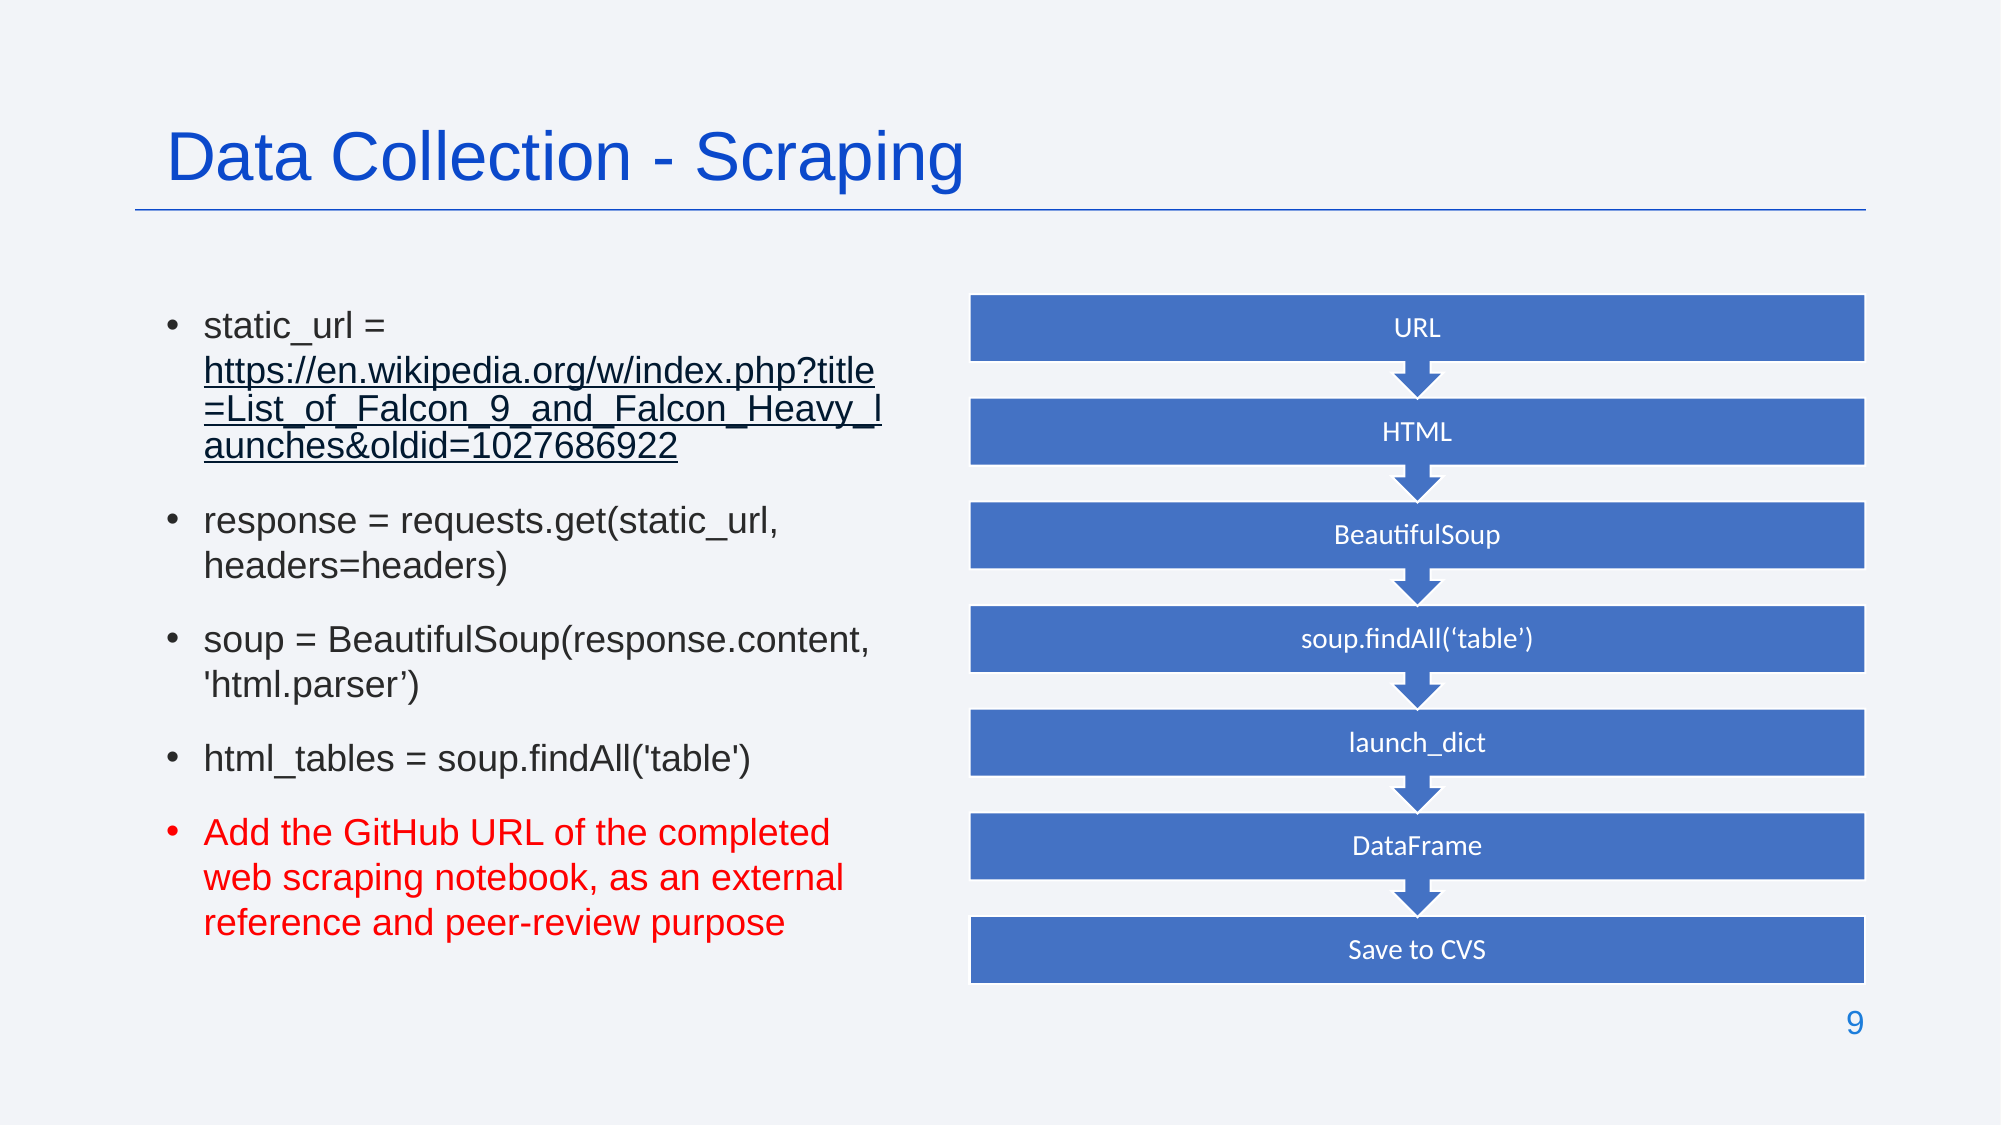

Data Collection - Scraping
static_url = https://en.wikipedia.org/w/index.php?title=List_of_Falcon_9_and_Falcon_Heavy_launches&oldid=1027686922
response = requests.get(static_url, headers=headers)
soup = BeautifulSoup(response.content, 'html.parser’)
html_tables = soup.findAll('table')
Add the GitHub URL of the completed web scraping notebook, as an external reference and peer-review purpose
Save to CVS
DataFrame
launch_dict
soup.findAll(‘table’)
BeautifulSoup
HTML
URL
9